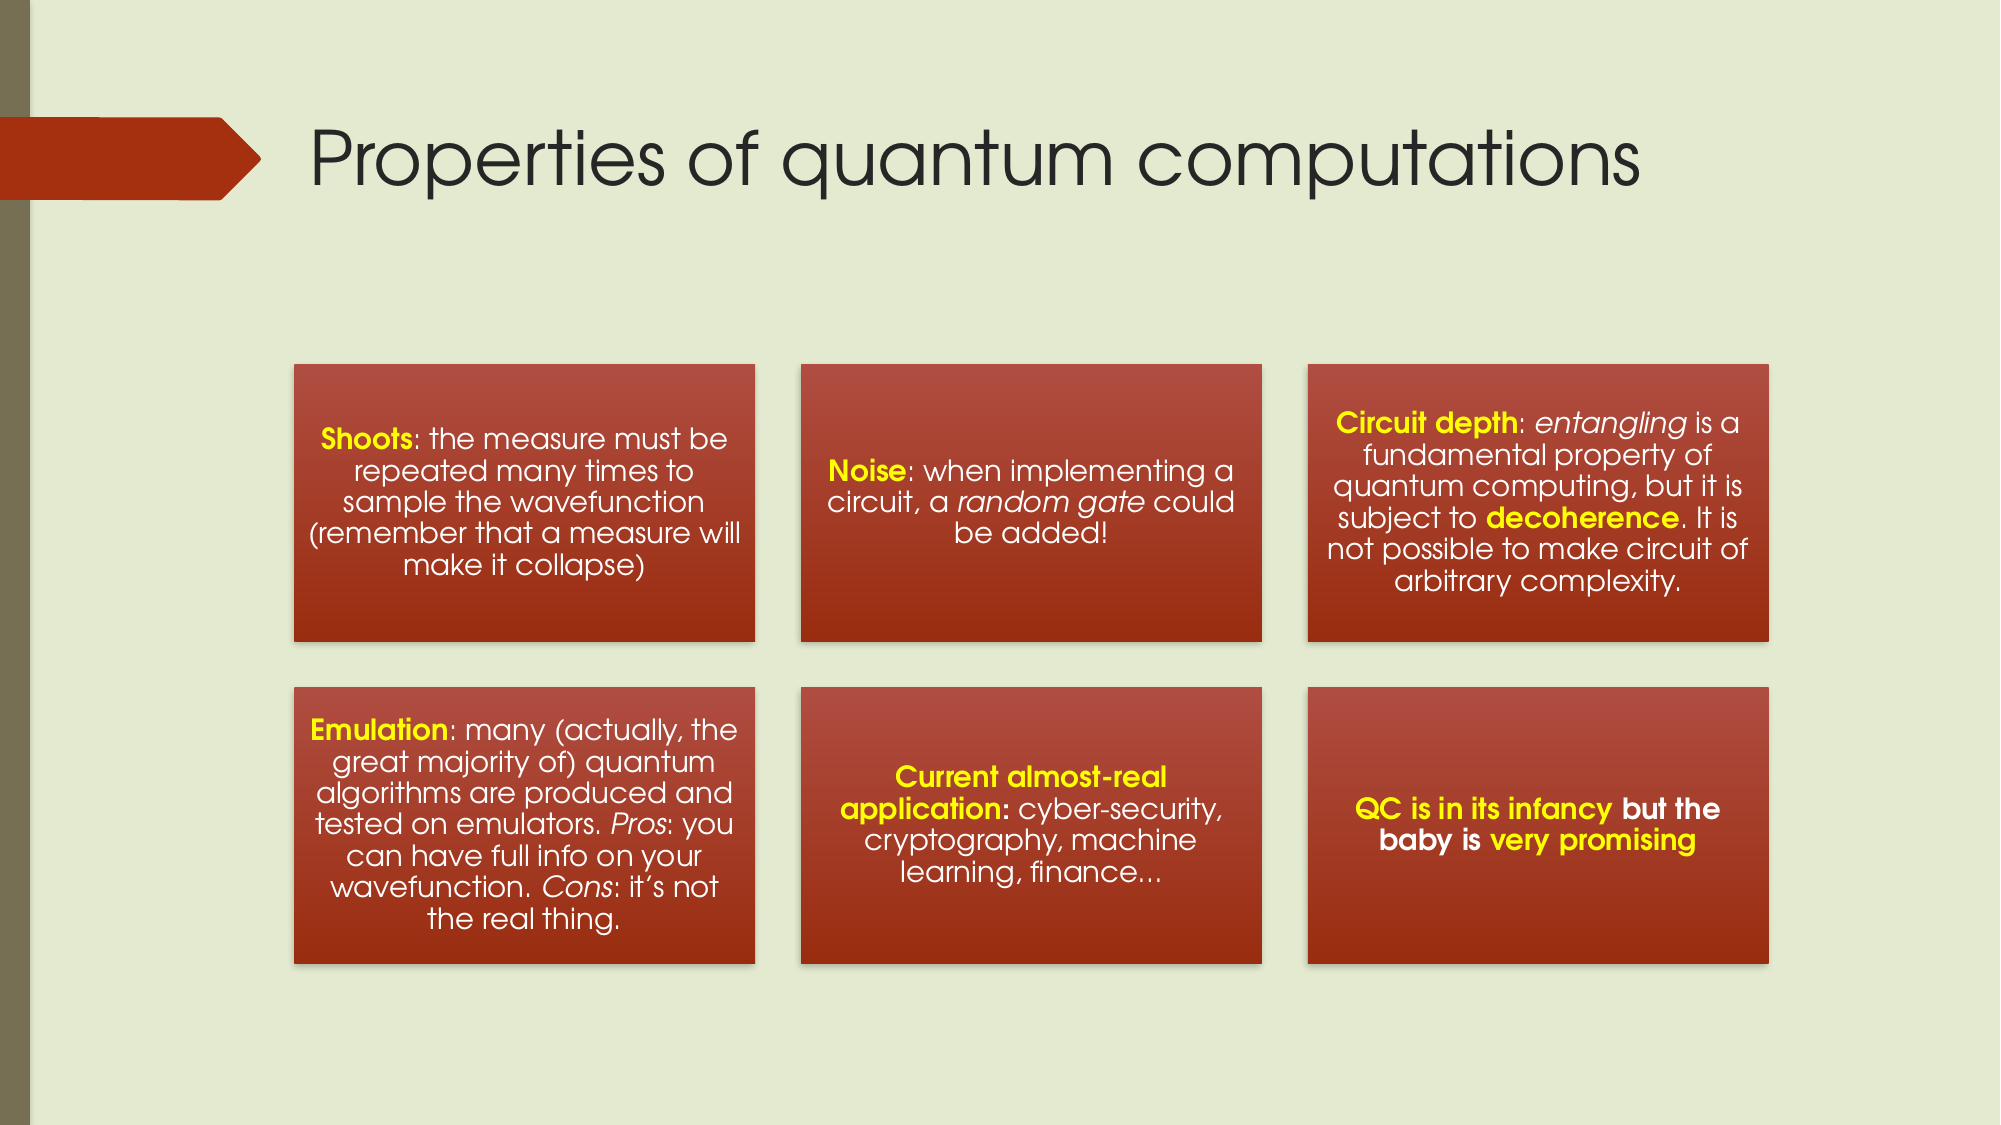

# Properties of quantum computations

Shoots: the measure must be repeated many times to sample the wavefunction (remember that a measure will make it collapse)
Noise: when implementing a circuit, a random gate could be added!
Circuit depth: entangling is a fundamental property of quantum computing, but it is subject to decoherence. It is not possible to make circuit of arbitrary complexity.
Emulation: many (actually, the great majority of) quantum algorithms are produced and tested on emulators. Pros: you can have full info on your wavefunction. Cons: it’s not the real thing.
Current almost-real application: cyber-security, cryptography, machine learning, finance…
QC is in its infancy but the baby is very promising